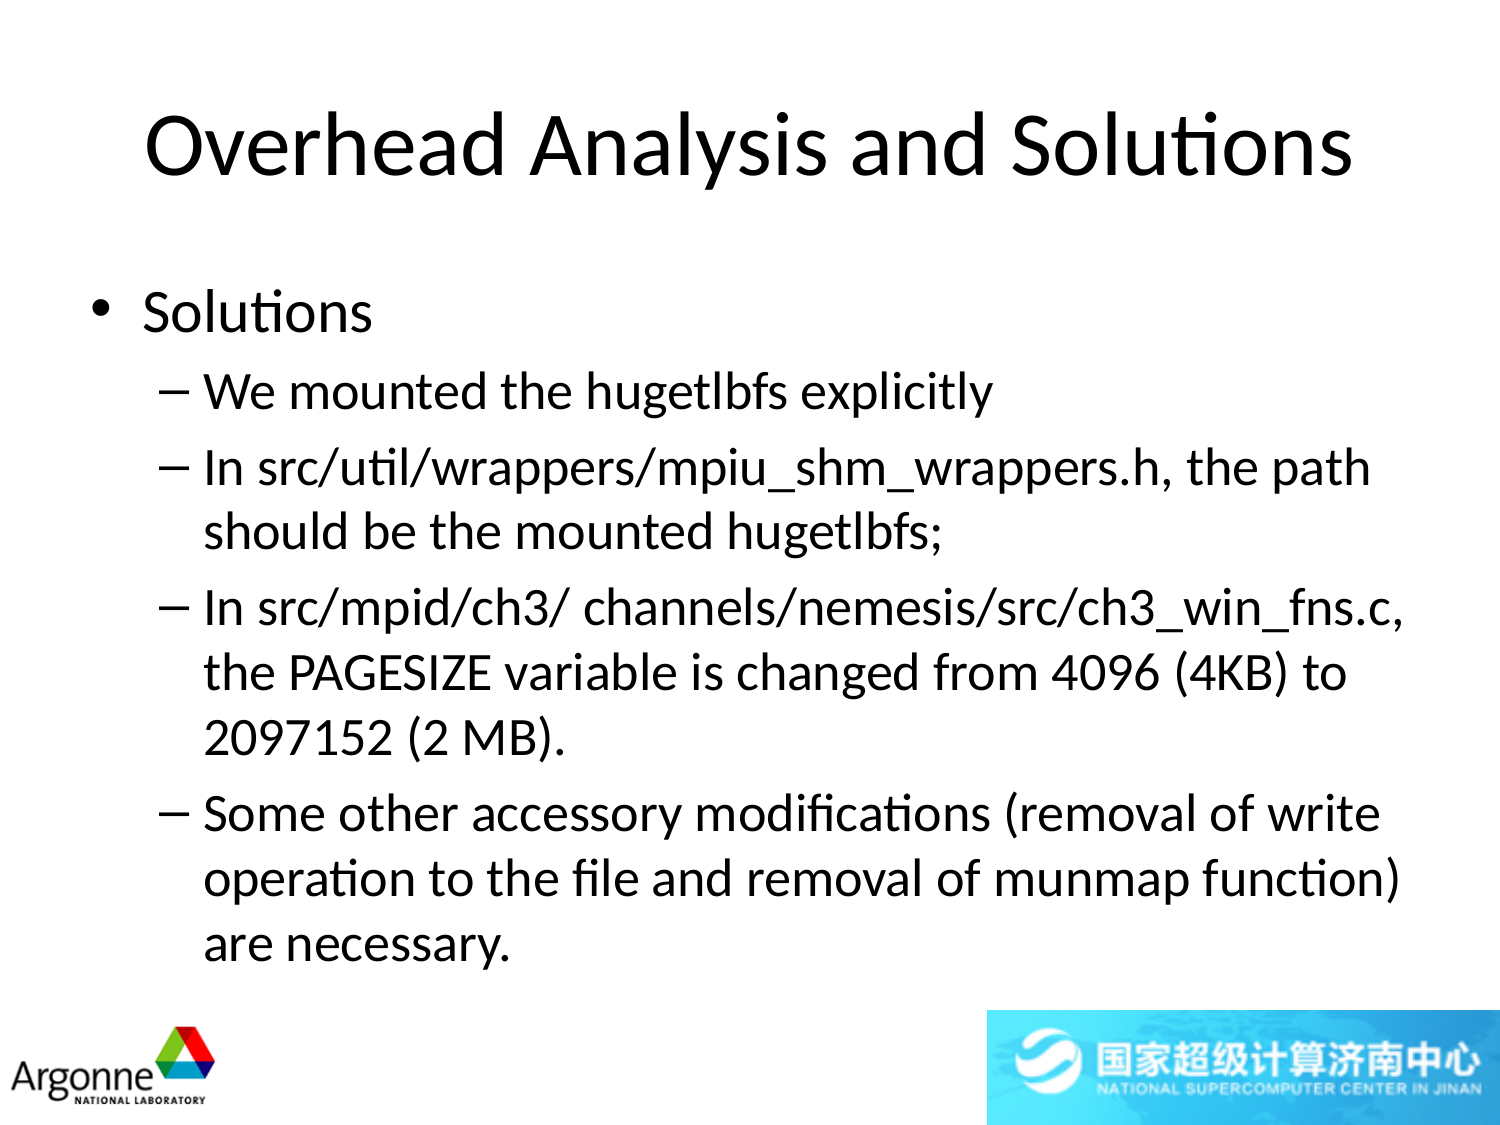

# Overhead Analysis and Solutions
Solutions
We mounted the hugetlbfs explicitly
In src/util/wrappers/mpiu_shm_wrappers.h, the path should be the mounted hugetlbfs;
In src/mpid/ch3/ channels/nemesis/src/ch3_win_fns.c, the PAGESIZE variable is changed from 4096 (4KB) to 2097152 (2 MB).
Some other accessory modifications (removal of write operation to the file and removal of munmap function) are necessary.